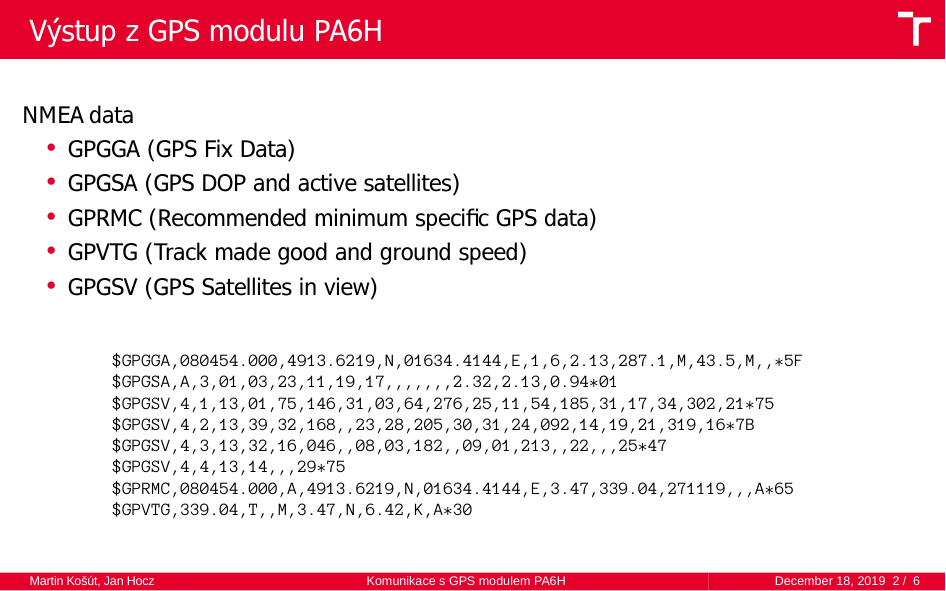

# Výstup z GPS modulu PA6H
NMEA data
GPGGA (GPS Fix Data)
GPGSA (GPS DOP and active satellites)
GPRMC (Recommended minimum specific GPS data)
GPVTG (Track made good and ground speed)
GPGSV (GPS Satellites in view)
$GPGGA,080454.000,4913.6219,N,01634.4144,E,1,6,2.13,287.1,M,43.5,M,,*5F
$GPGSA,A,3,01,03,23,11,19,17,,,,,,,2.32,2.13,0.94*01
$GPGSV,4,1,13,01,75,146,31,03,64,276,25,11,54,185,31,17,34,302,21*75
$GPGSV,4,2,13,39,32,168,,23,28,205,30,31,24,092,14,19,21,319,16*7B
$GPGSV,4,3,13,32,16,046,,08,03,182,,09,01,213,,22,,,25*47
$GPGSV,4,4,13,14,,,29*75
$GPRMC,080454.000,A,4913.6219,N,01634.4144,E,3.47,339.04,271119,,,A*65
$GPVTG,339.04,T,,M,3.47,N,6.42,K,A*30

Martin Košút, Jan Hocz
Komunikace s GPS modulem PA6H
December 18, 2019  2 / 6